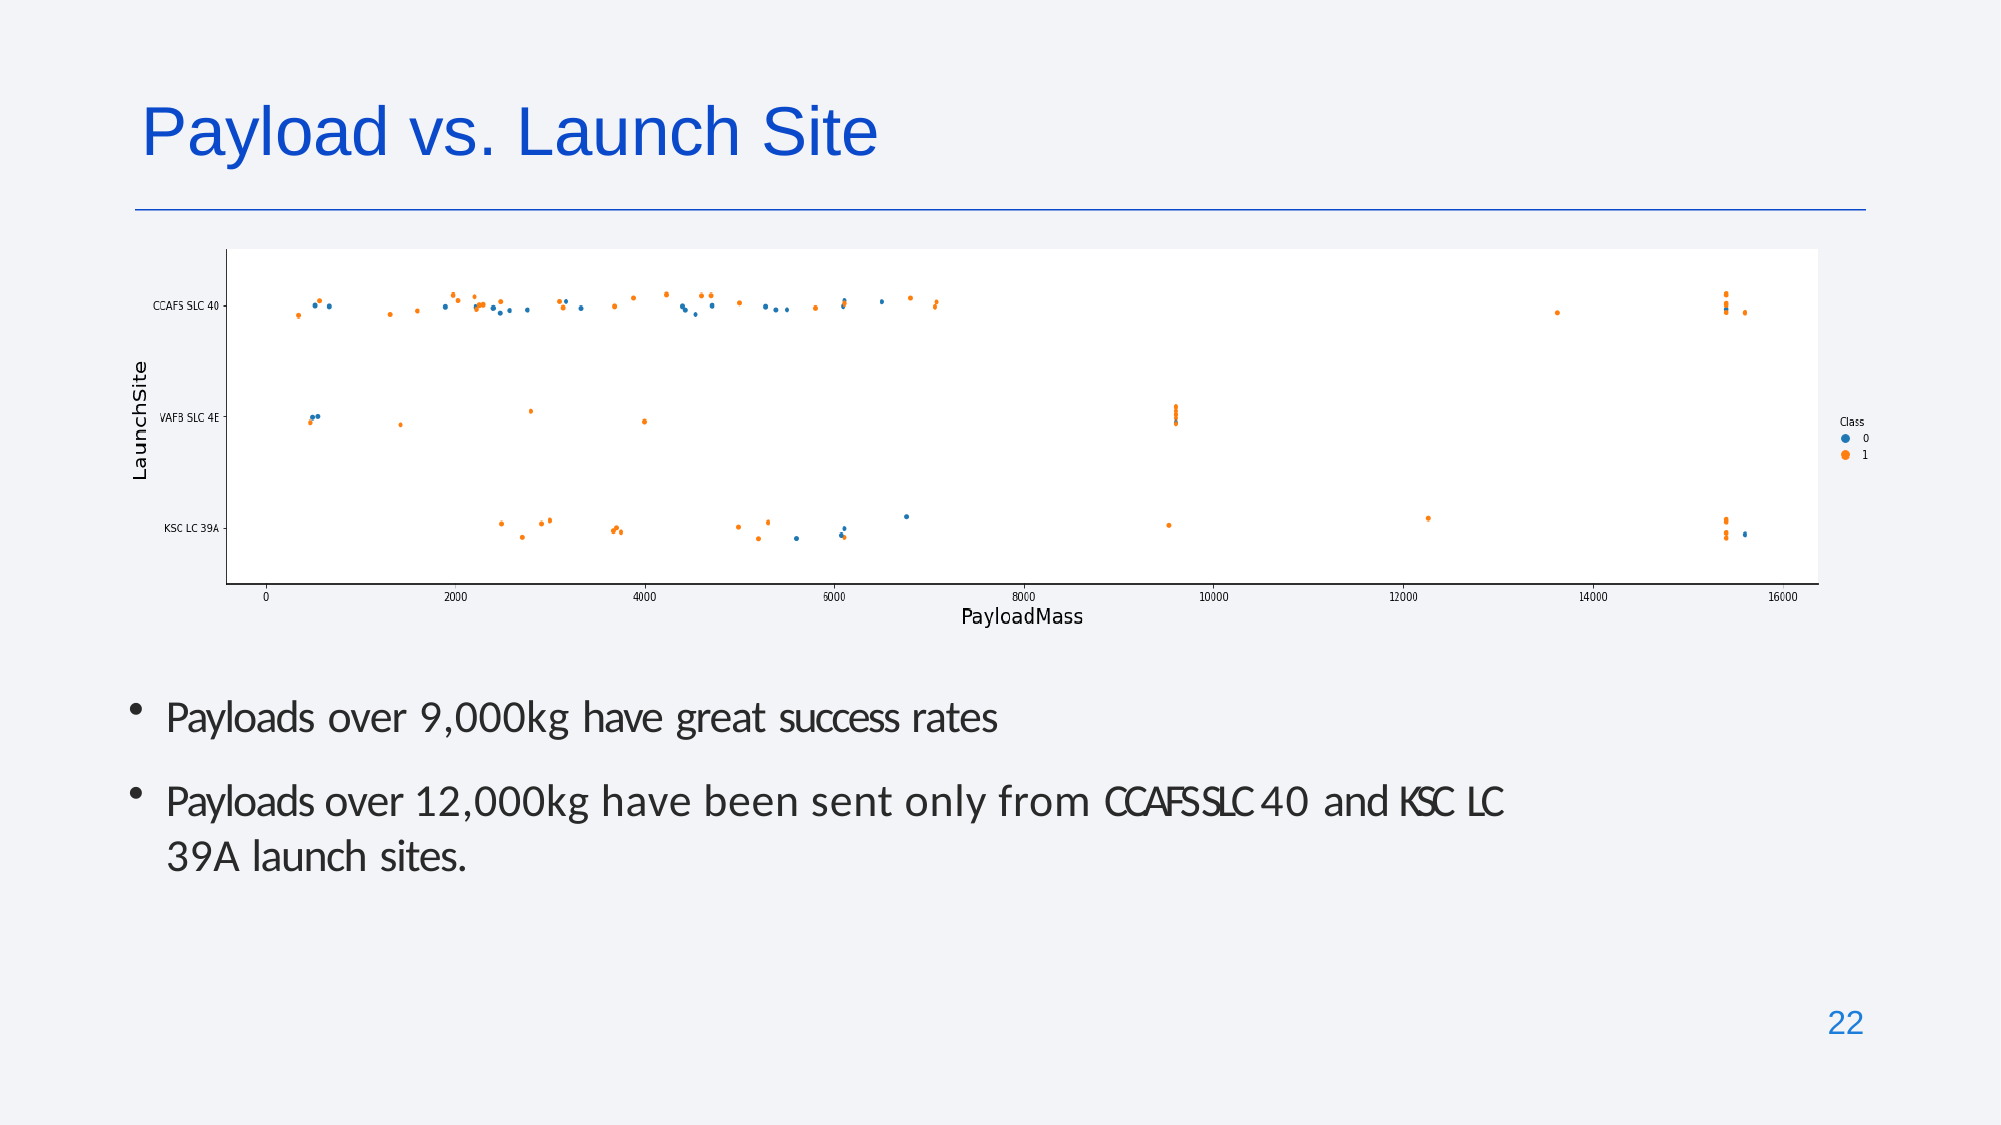

Payload vs. Launch Site

Payloads over 9,000kg have great success rates
Payloads over 12,000kg have been sent only from CCAFS SLC 40 and KSC LC
39A launch sites.
22